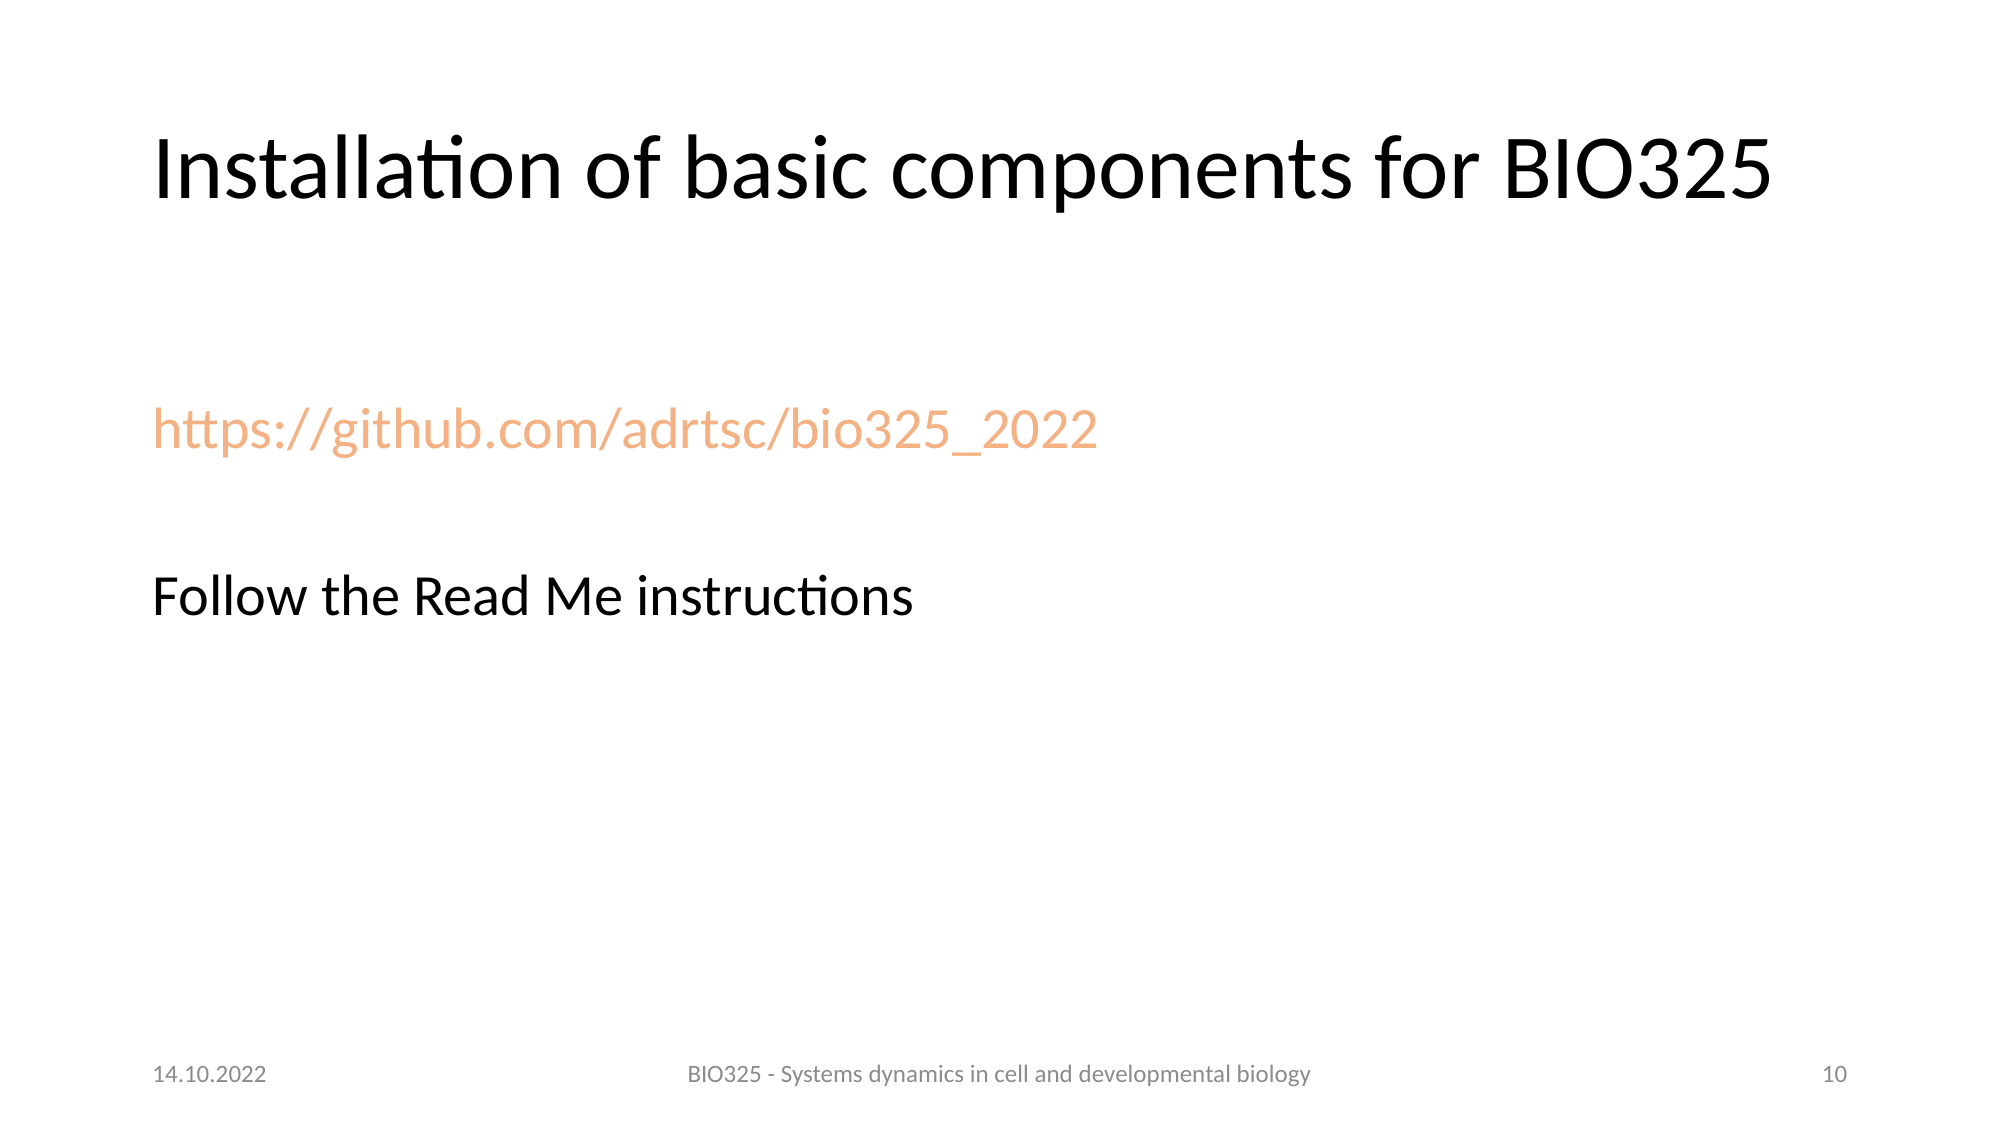

# Installation of basic components for BIO325

https://github.com/adrtsc/bio325_2022

Follow the Read Me instructions
14.10.2022
BIO325 - Systems dynamics in cell and developmental biology
10